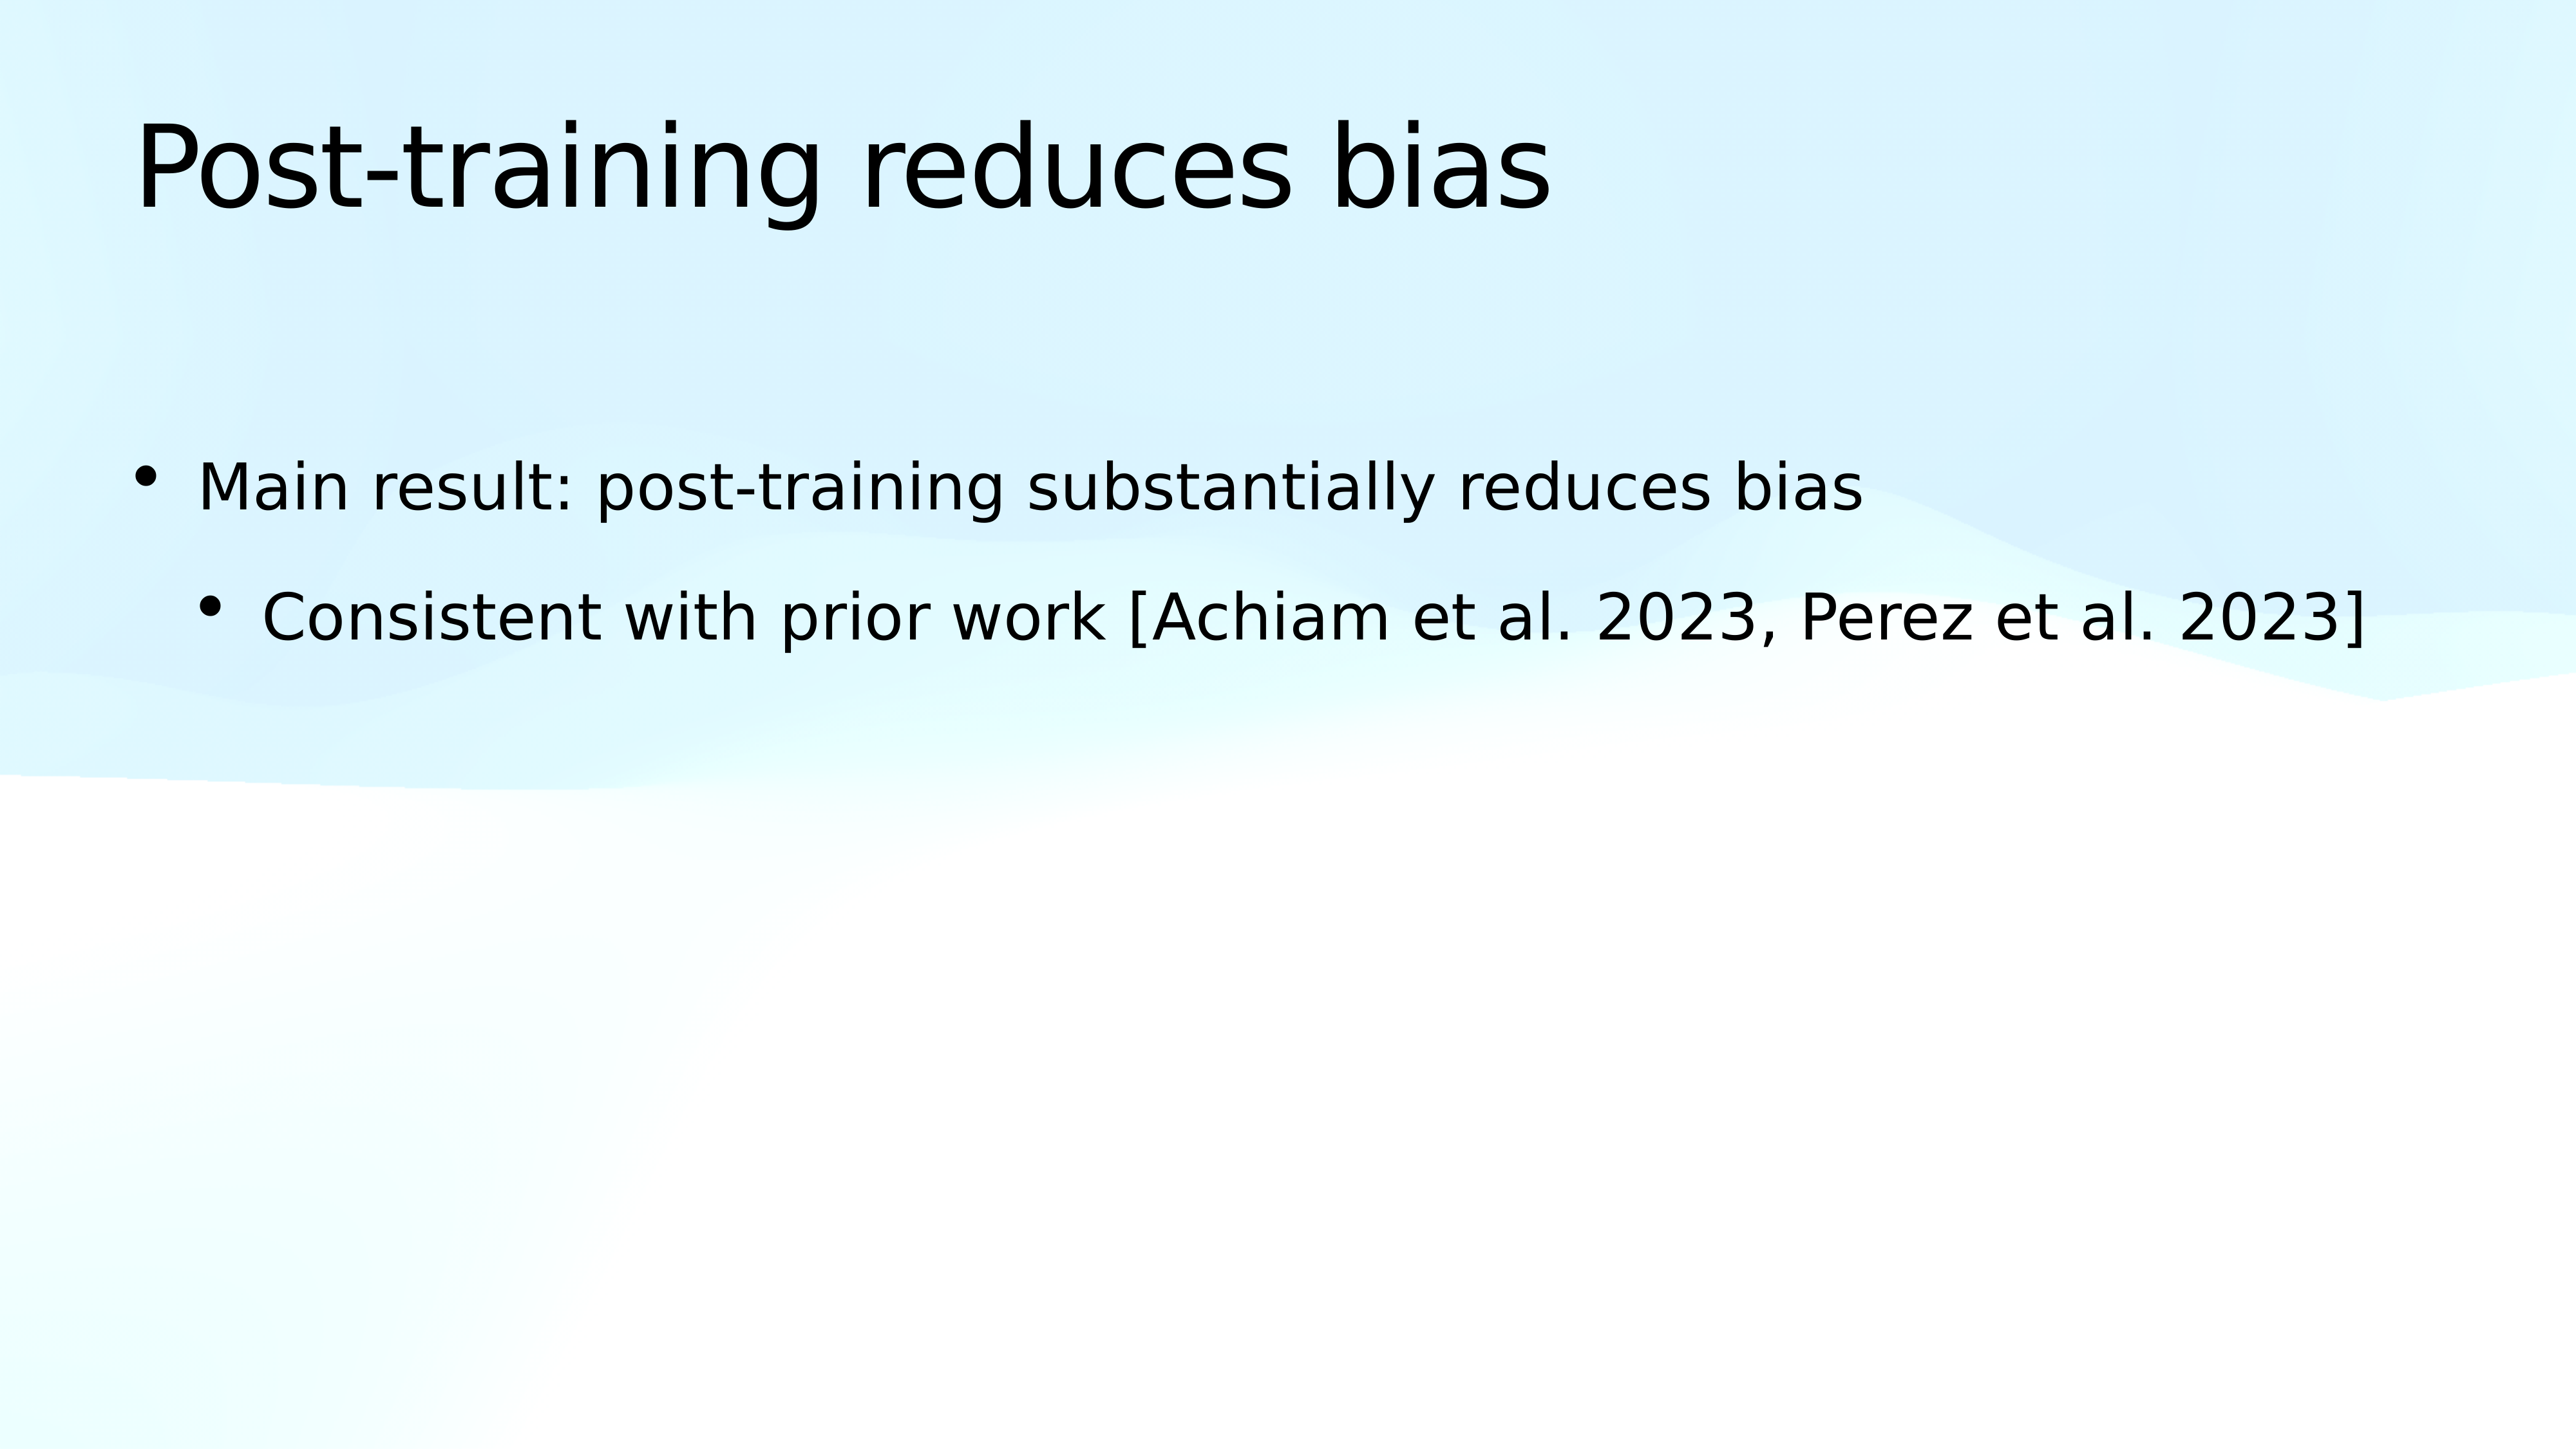

# Post-training reduces bias

Main result: post-training substantially reduces bias
Consistent with prior work [Achiam et al. 2023, Perez et al. 2023]